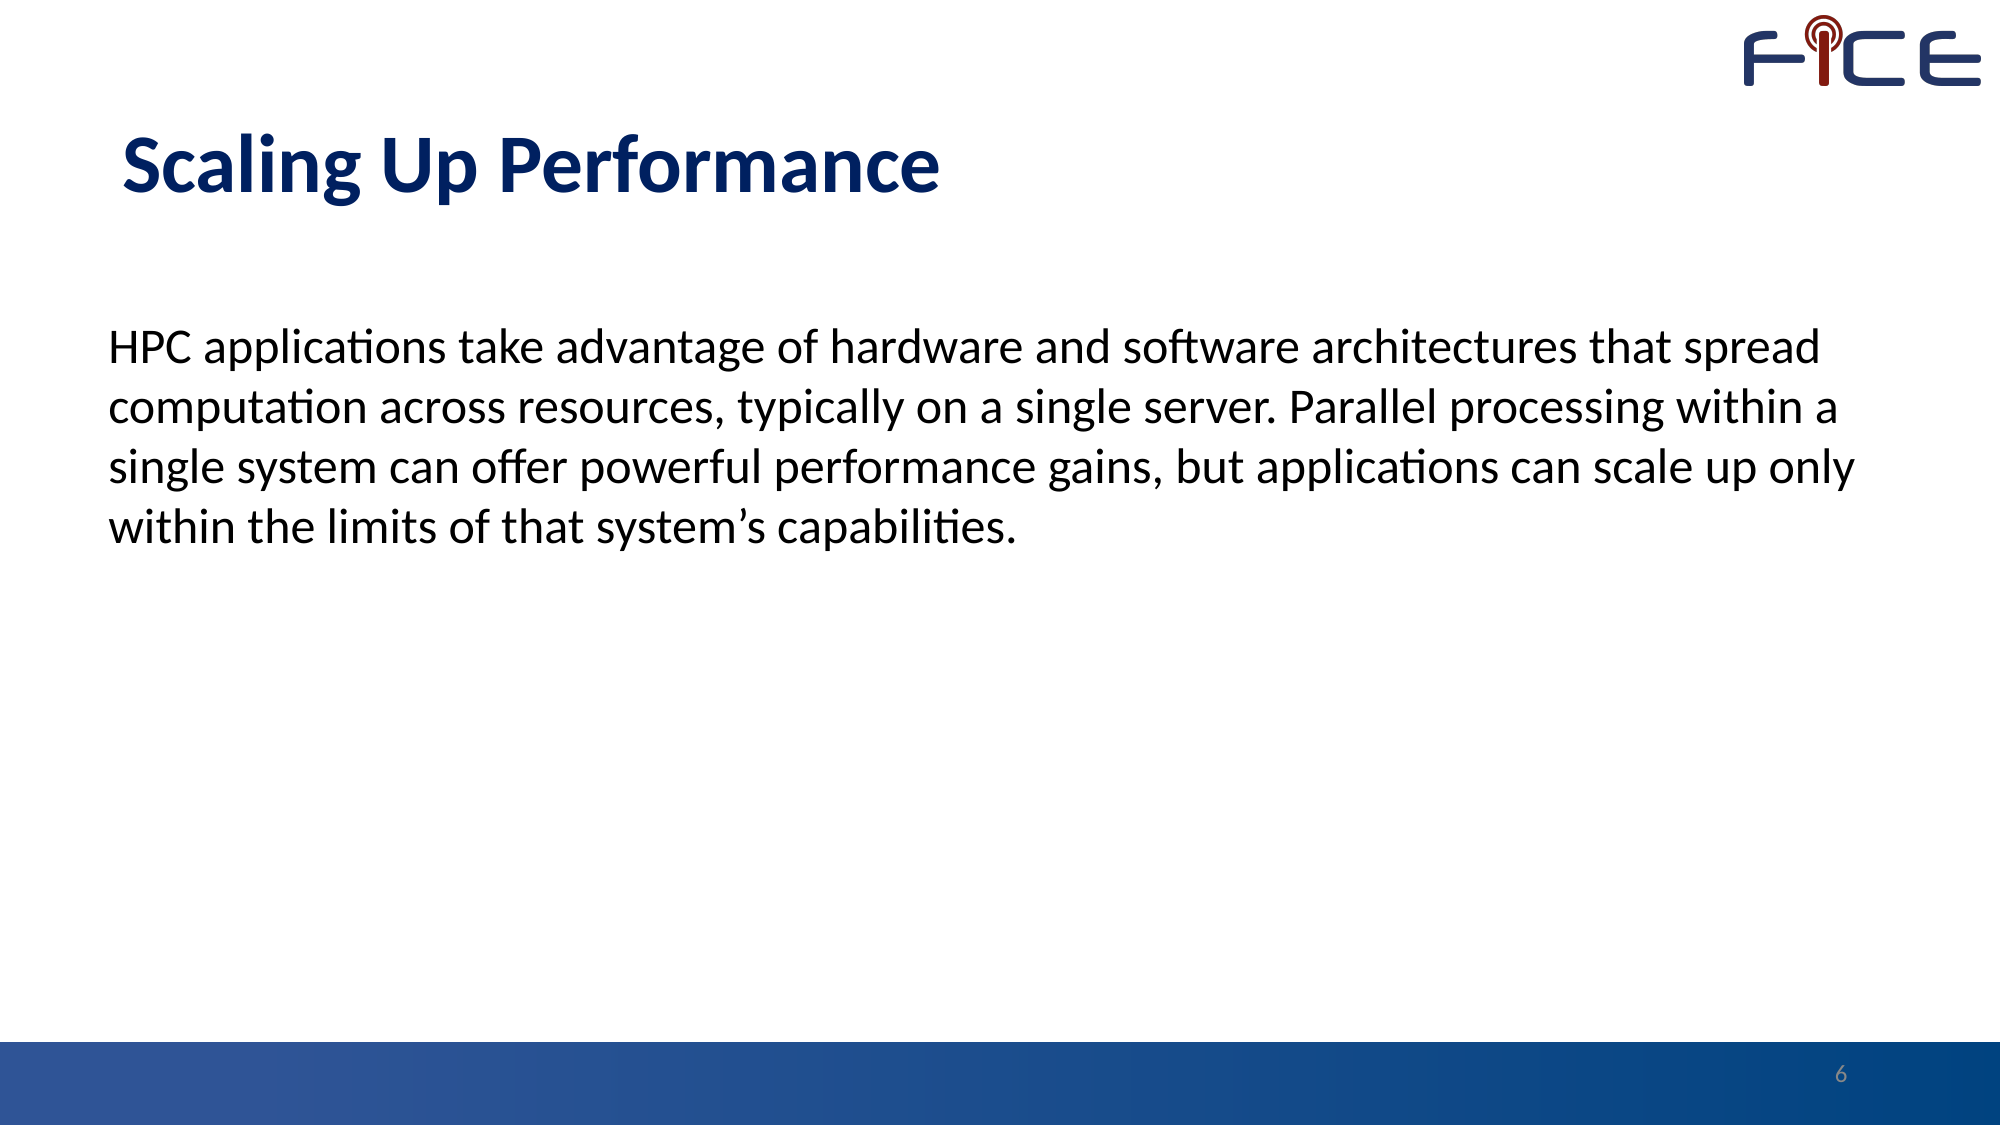

Scaling Up Performance

HPC applications take advantage of hardware and software architectures that spread computation across resources, typically on a single server. Parallel processing within a single system can offer powerful performance gains, but applications can scale up only within the limits of that system’s capabilities.
6